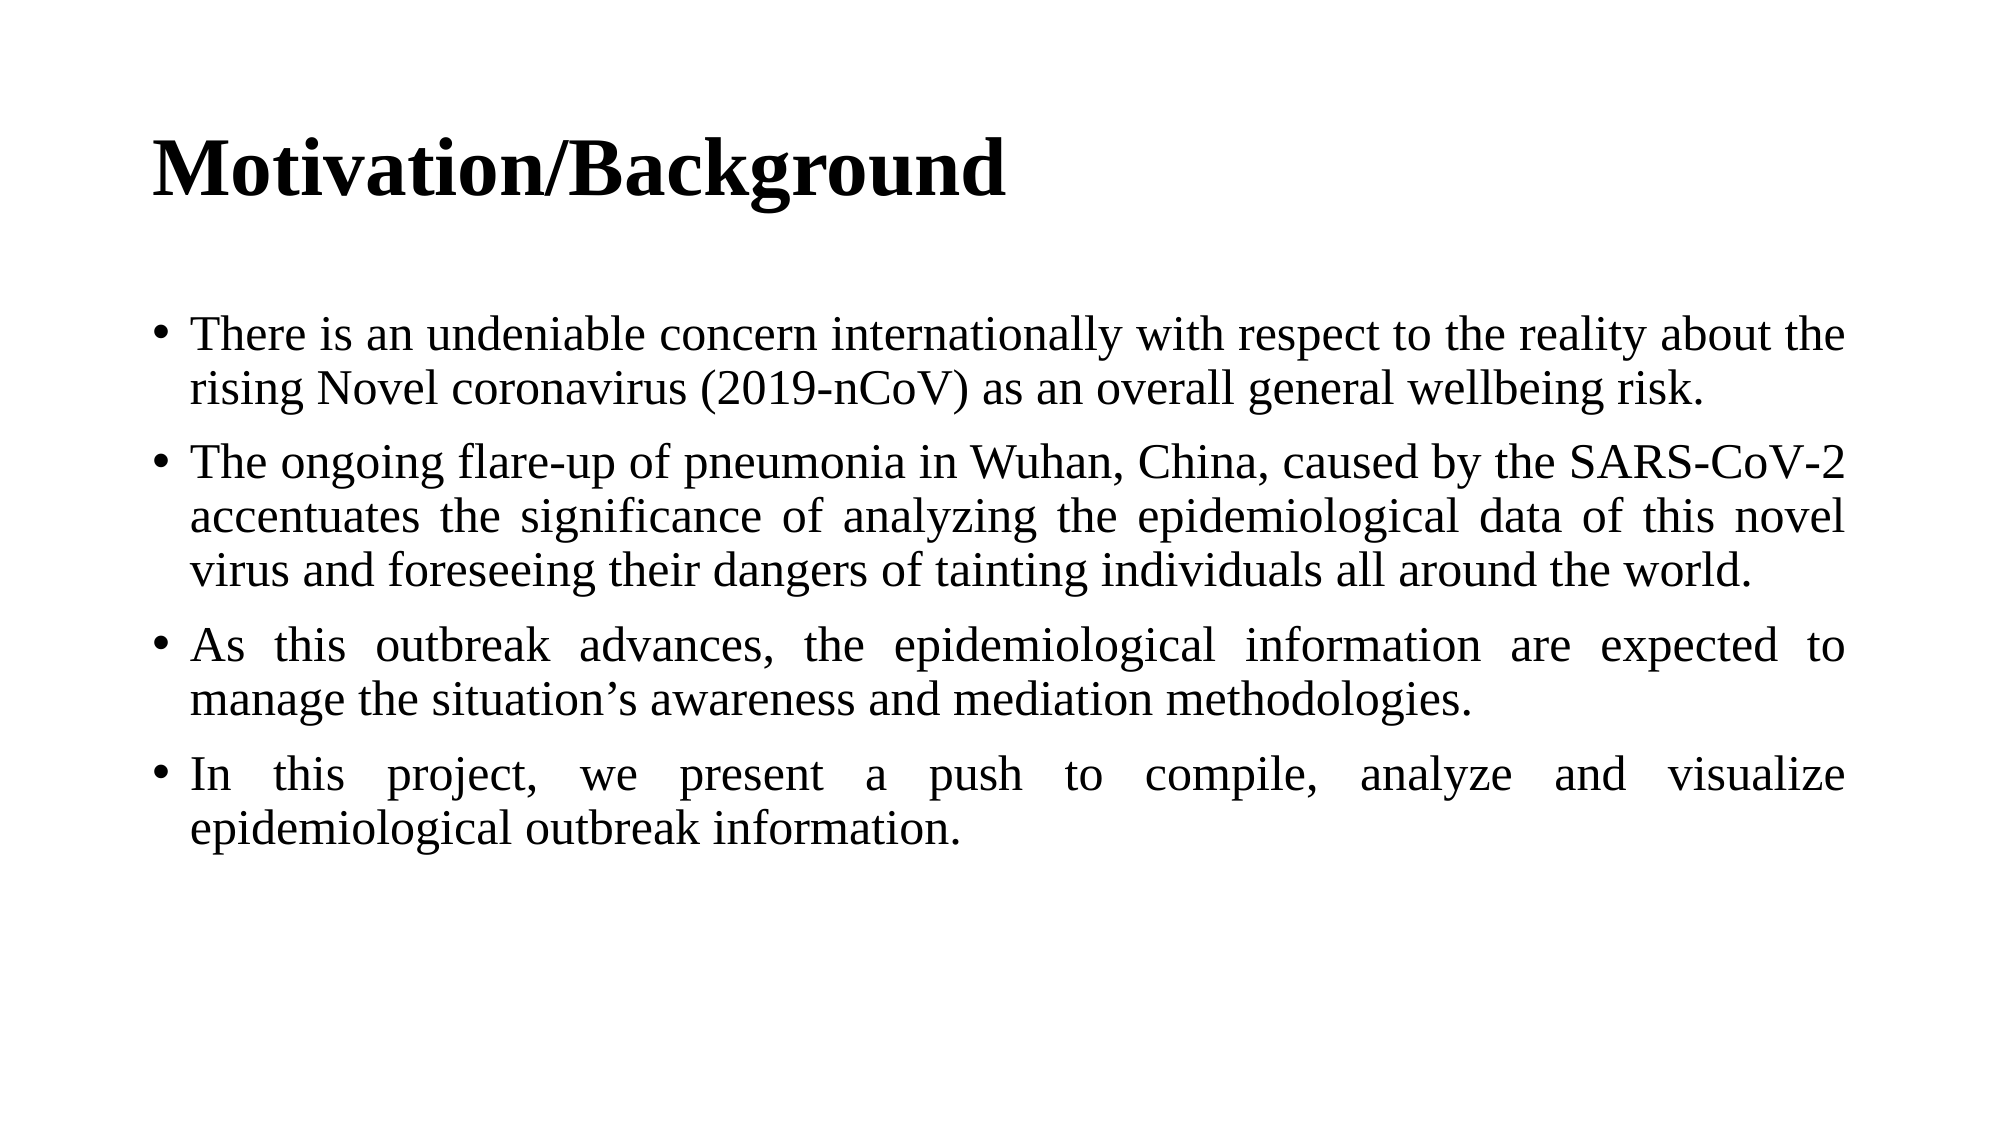

# Motivation/Background
There is an undeniable concern internationally with respect to the reality about the rising Novel coronavirus (2019‐nCoV) as an overall general wellbeing risk.
The ongoing flare-up of pneumonia in Wuhan, China, caused by the SARS‐CoV‐2 accentuates the significance of analyzing the epidemiological data of this novel virus and foreseeing their dangers of tainting individuals all around the world.
As this outbreak advances, the epidemiological information are expected to manage the situation’s awareness and mediation methodologies.
In this project, we present a push to compile, analyze and visualize epidemiological outbreak information.